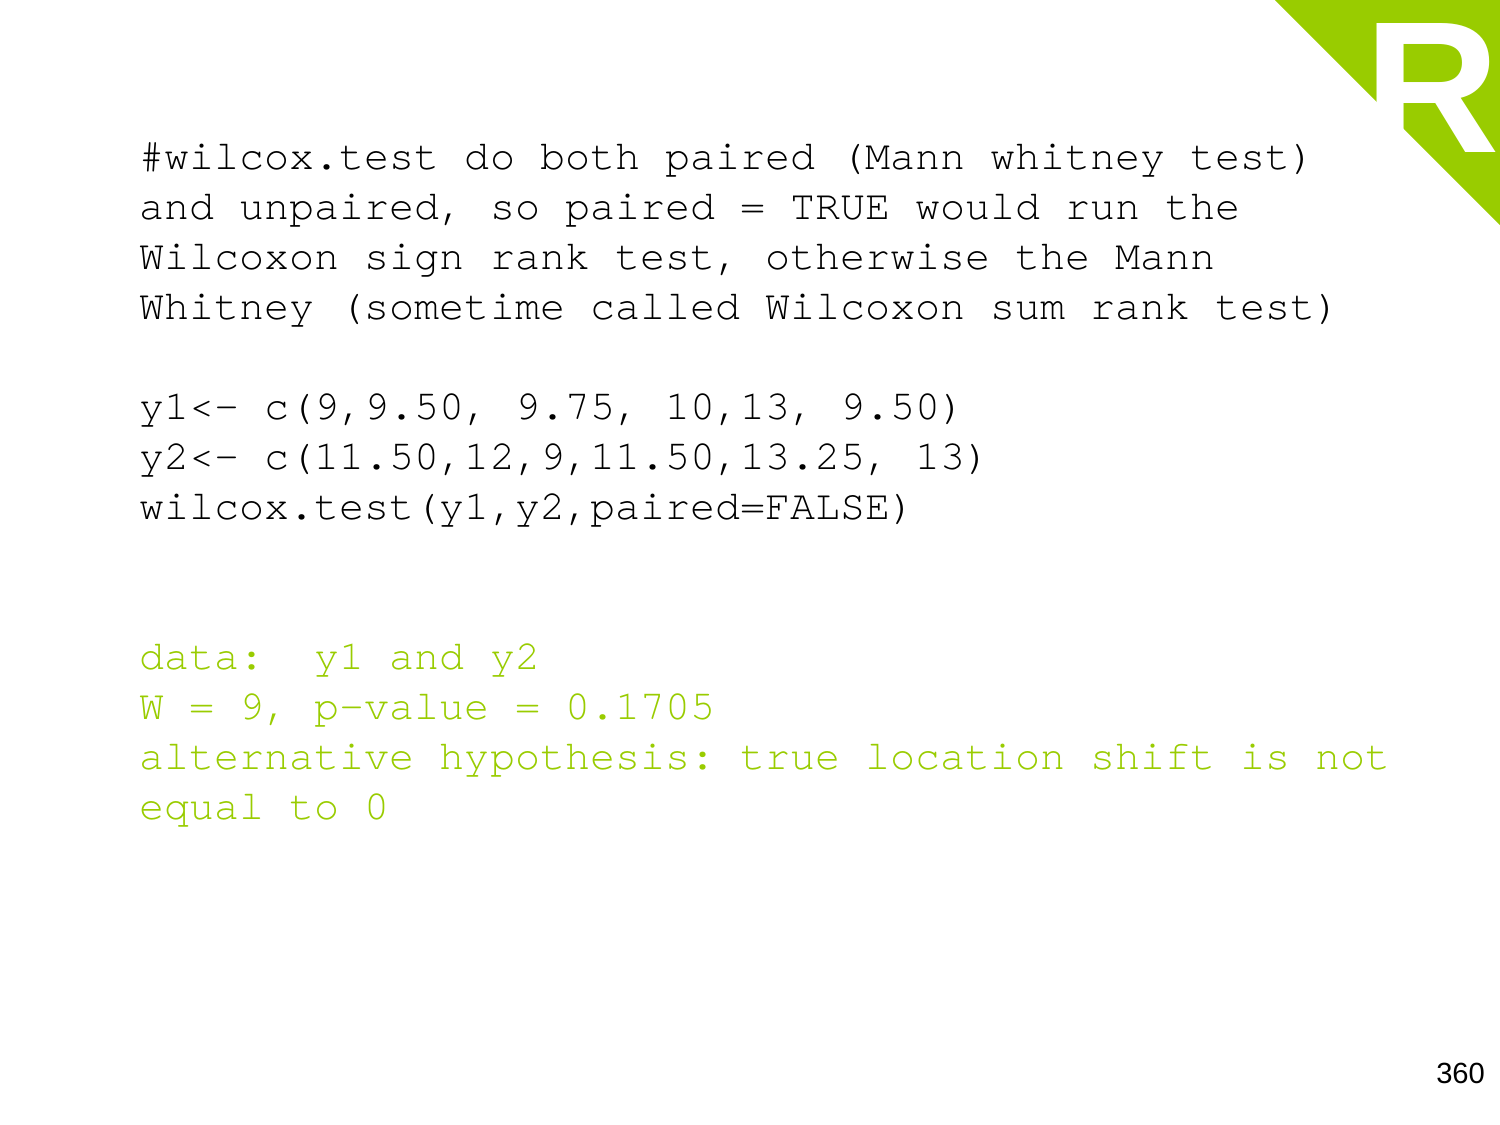

R

#wilcox.test do both paired (Mann whitney test) and unpaired, so paired = TRUE would run the Wilcoxon sign rank test, otherwise the Mann Whitney (sometime called Wilcoxon sum rank test)

y1<- c(9,9.50, 9.75, 10,13, 9.50)
y2<- c(11.50,12,9,11.50,13.25, 13)
wilcox.test(y1,y2,paired=FALSE)

data:  y1 and y2
W = 9, p-value = 0.1705
alternative hypothesis: true location shift is not equal to 0

360